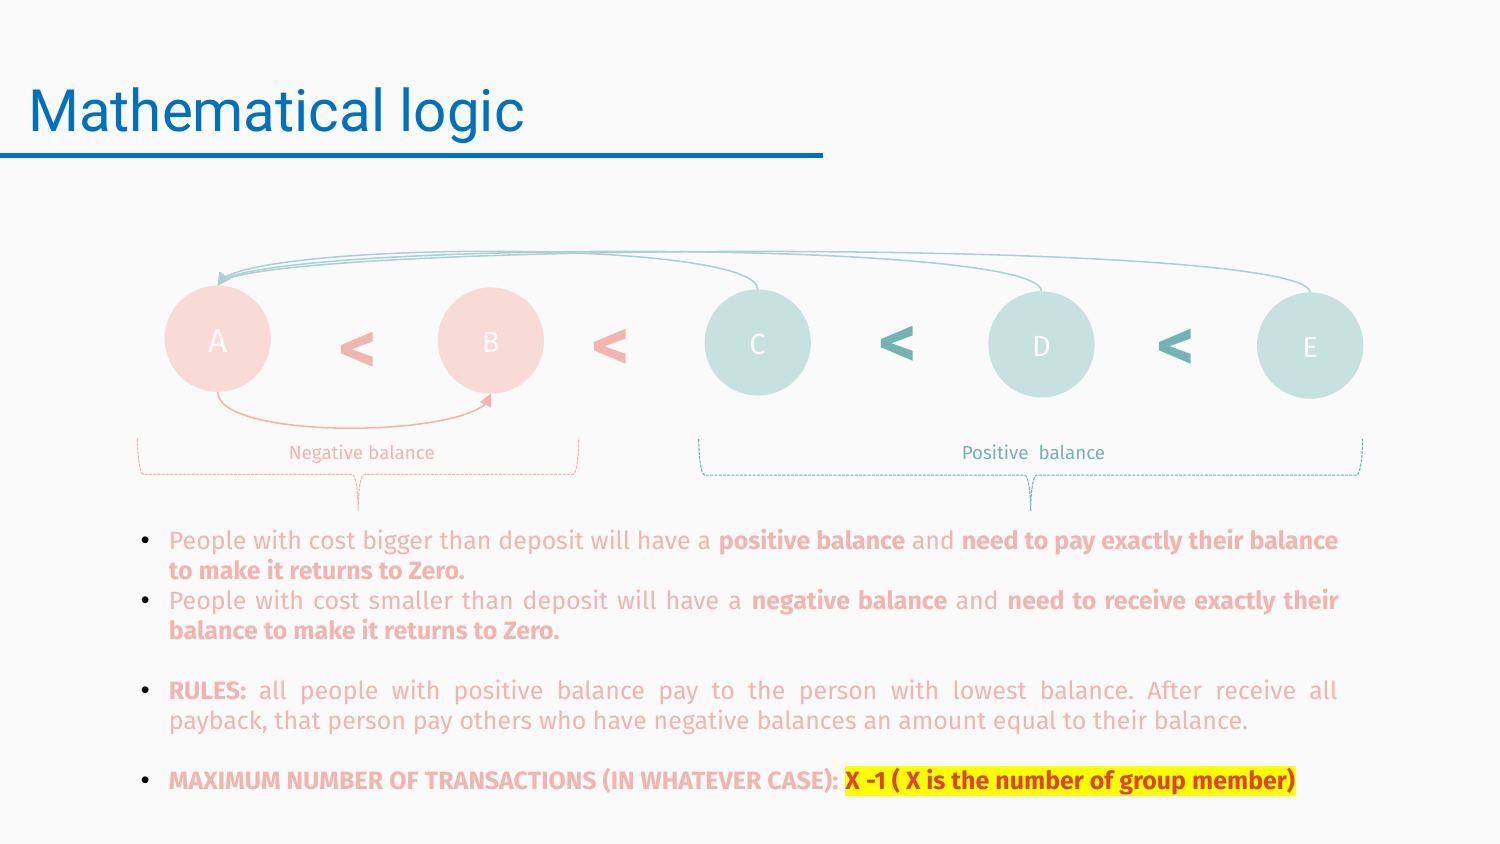

Mathematical logic

<
<
<
<
A
B
C
D
E
Positive  balance
Negative balance
People with cost bigger than deposit will have a positive balance and need to pay exactly their balance to make it returns to Zero.
People with cost smaller than deposit will have a negative balance and need to receive exactly their balance to make it returns to Zero.

RULES: all people with positive balance pay to the person with lowest balance. After receive all payback, that person pay others who have negative balances an amount equal to their balance.

MAXIMUM NUMBER OF TRANSACTIONS (IN WHATEVER CASE): X -1 ( X is the number of group member)